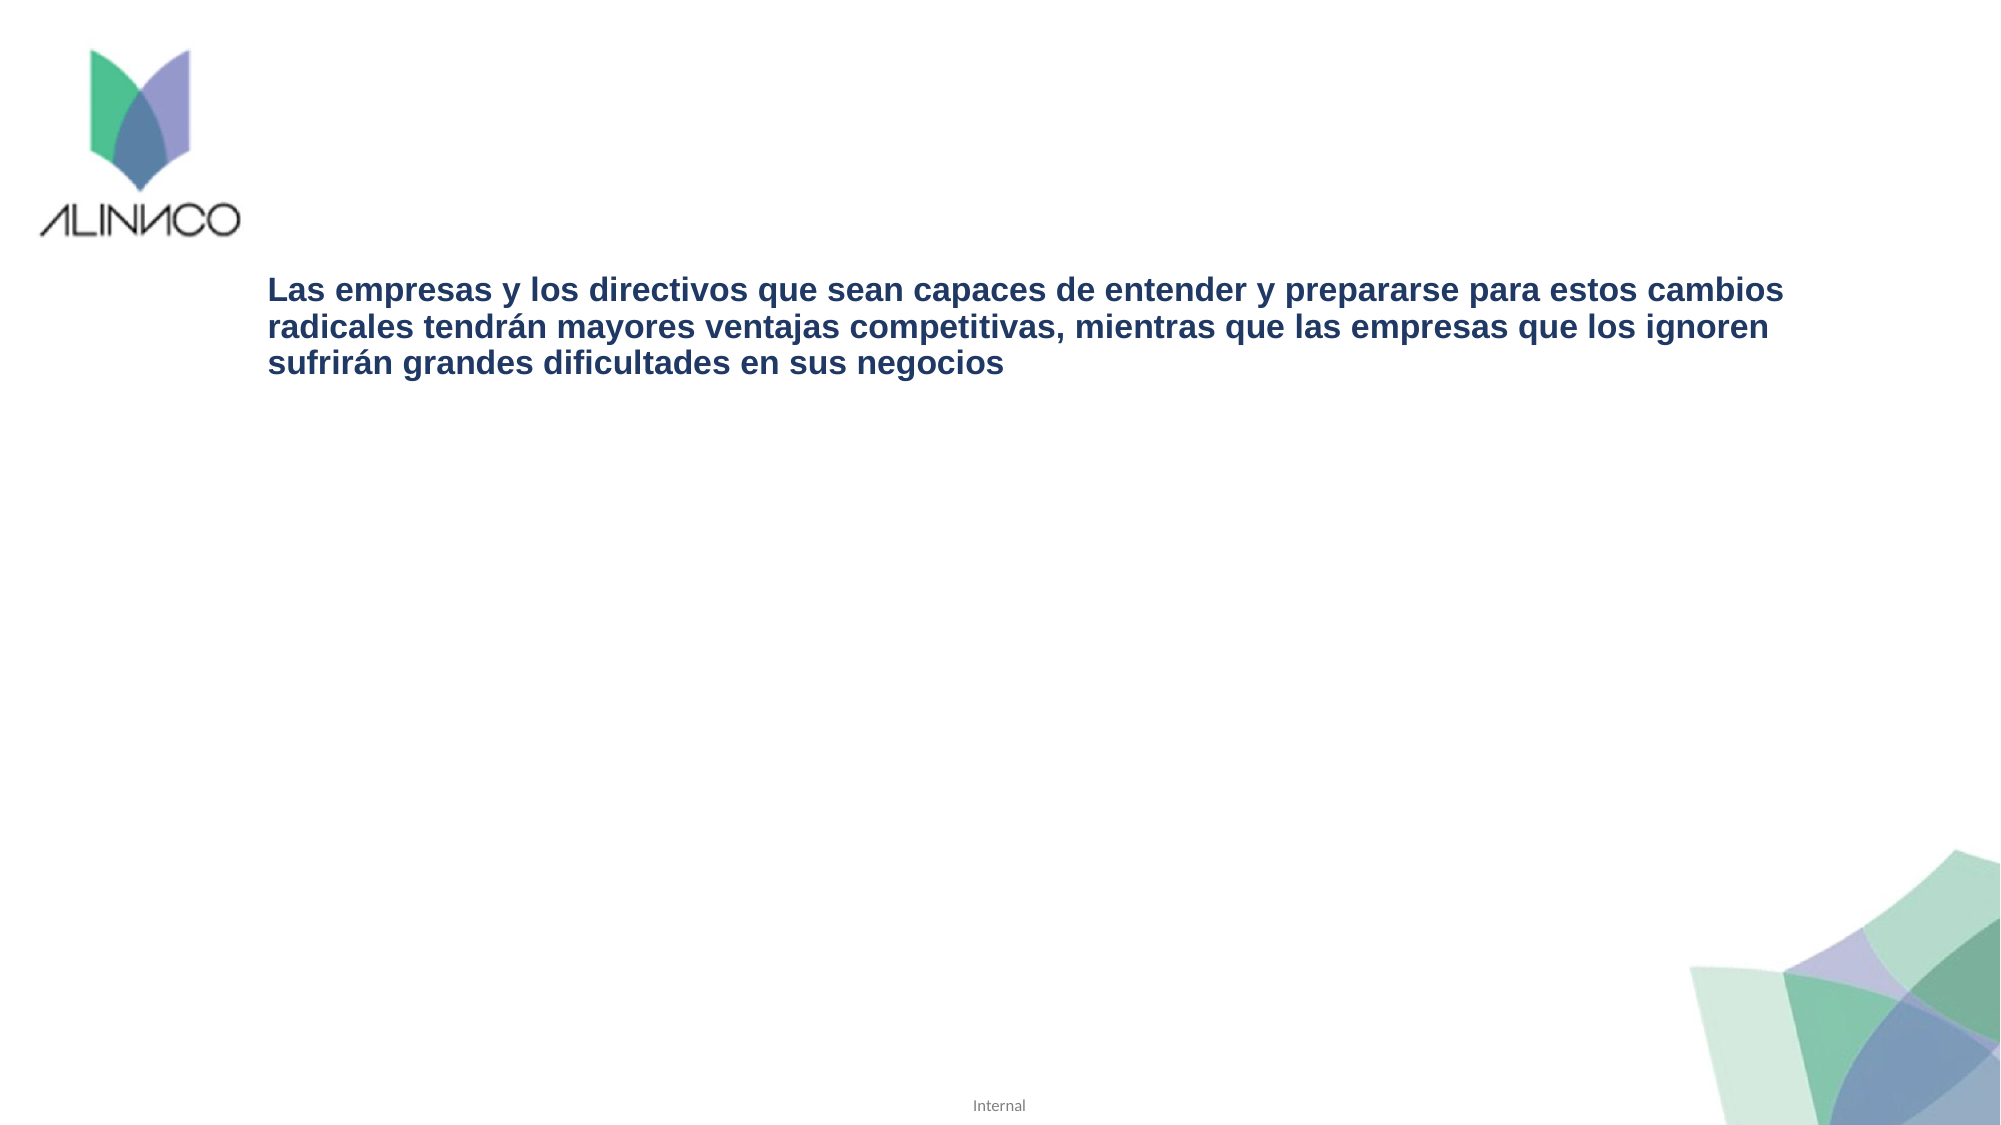

# Las empresas y los directivos que sean capaces de entender y prepararse para estos cambios
radicales tendrán mayores ventajas competitivas, mientras que las empresas que los ignoren
sufrirán grandes dificultades en sus negocios